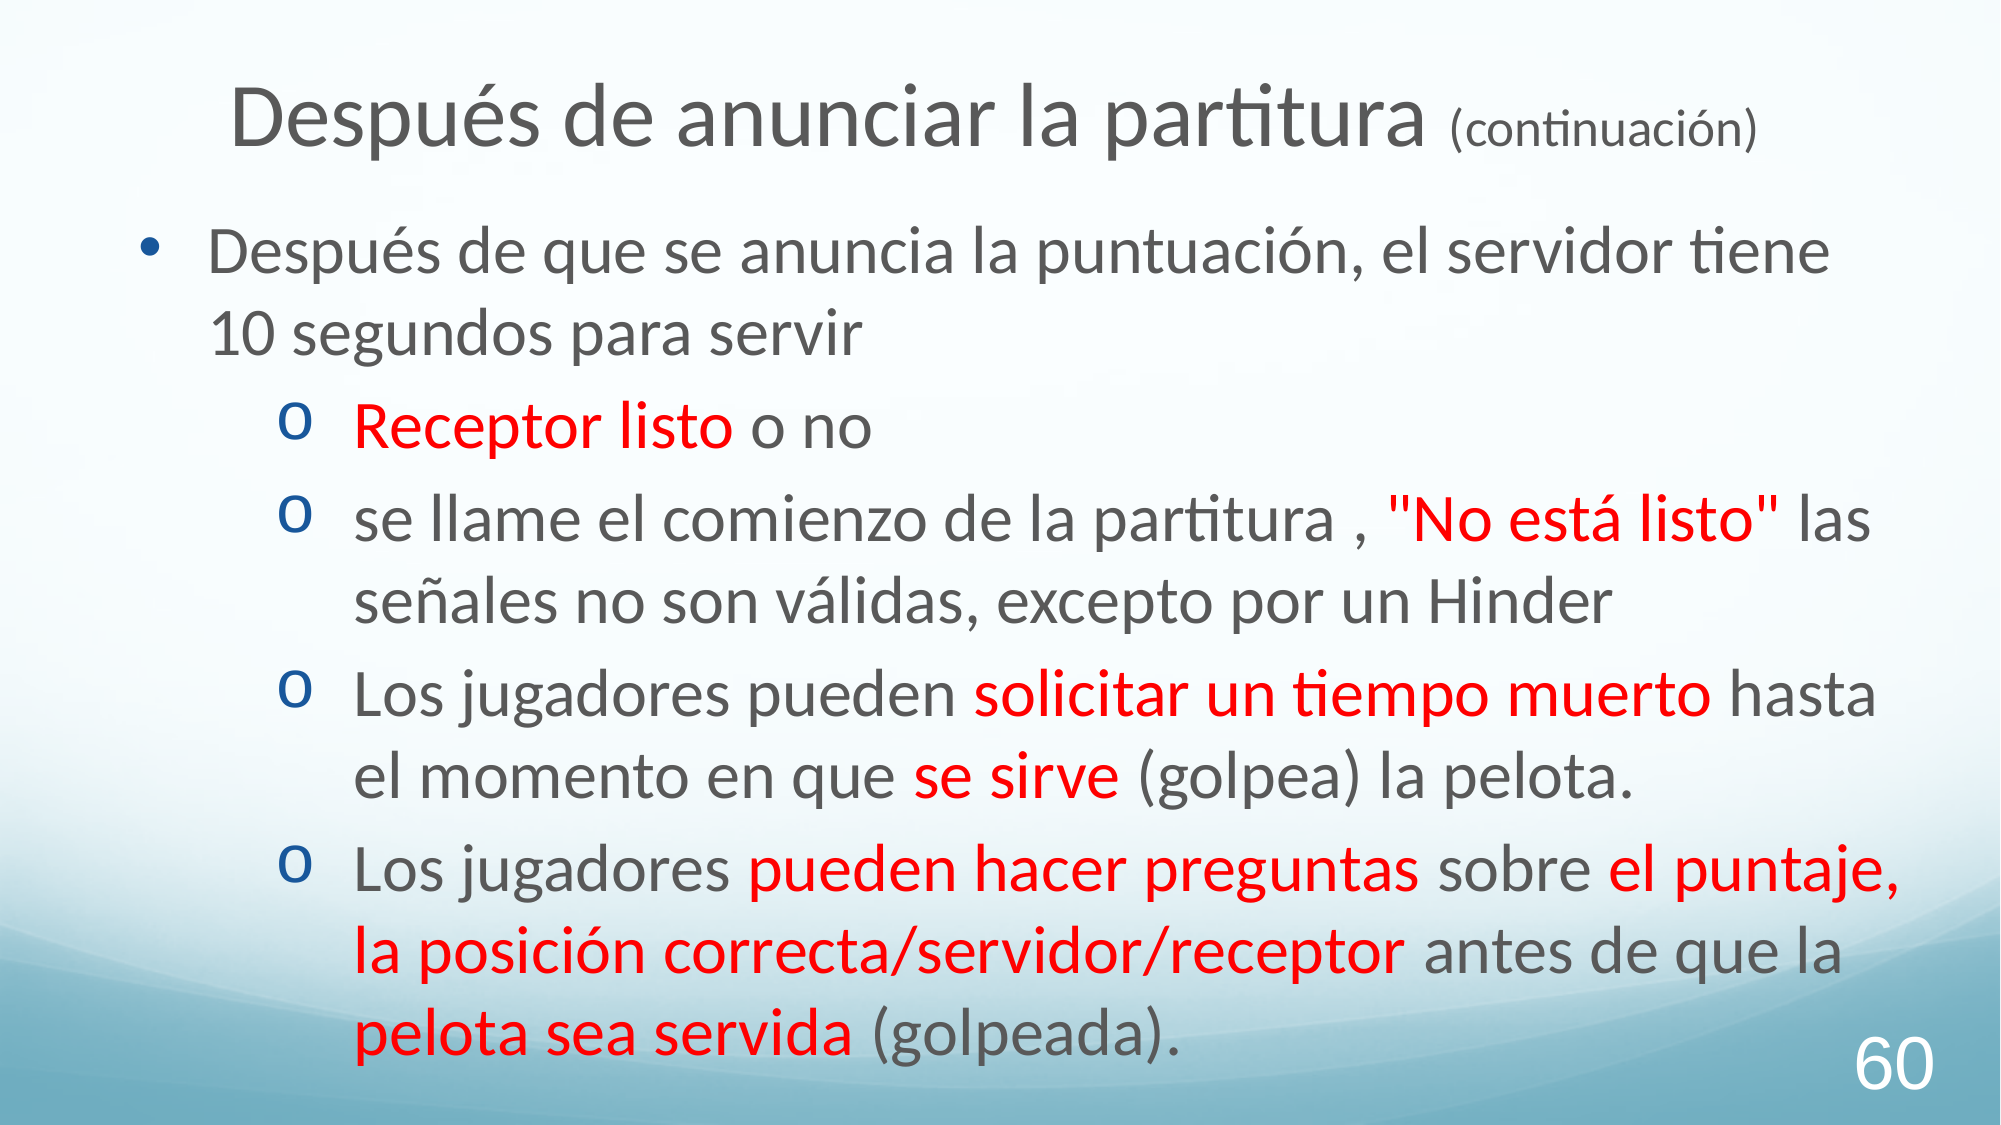

Después de anunciar la partitura (continuación)

Después de que se anuncia la puntuación, el servidor tiene 10 segundos para servir
Receptor listo o no
se llame el comienzo de la partitura , "No está listo" las señales no son válidas, excepto por un Hinder
Los jugadores pueden solicitar un tiempo muerto hasta el momento en que se sirve (golpea) la pelota.
Los jugadores pueden hacer preguntas sobre el puntaje, la posición correcta/servidor/receptor antes de que la pelota sea servida (golpeada).

60